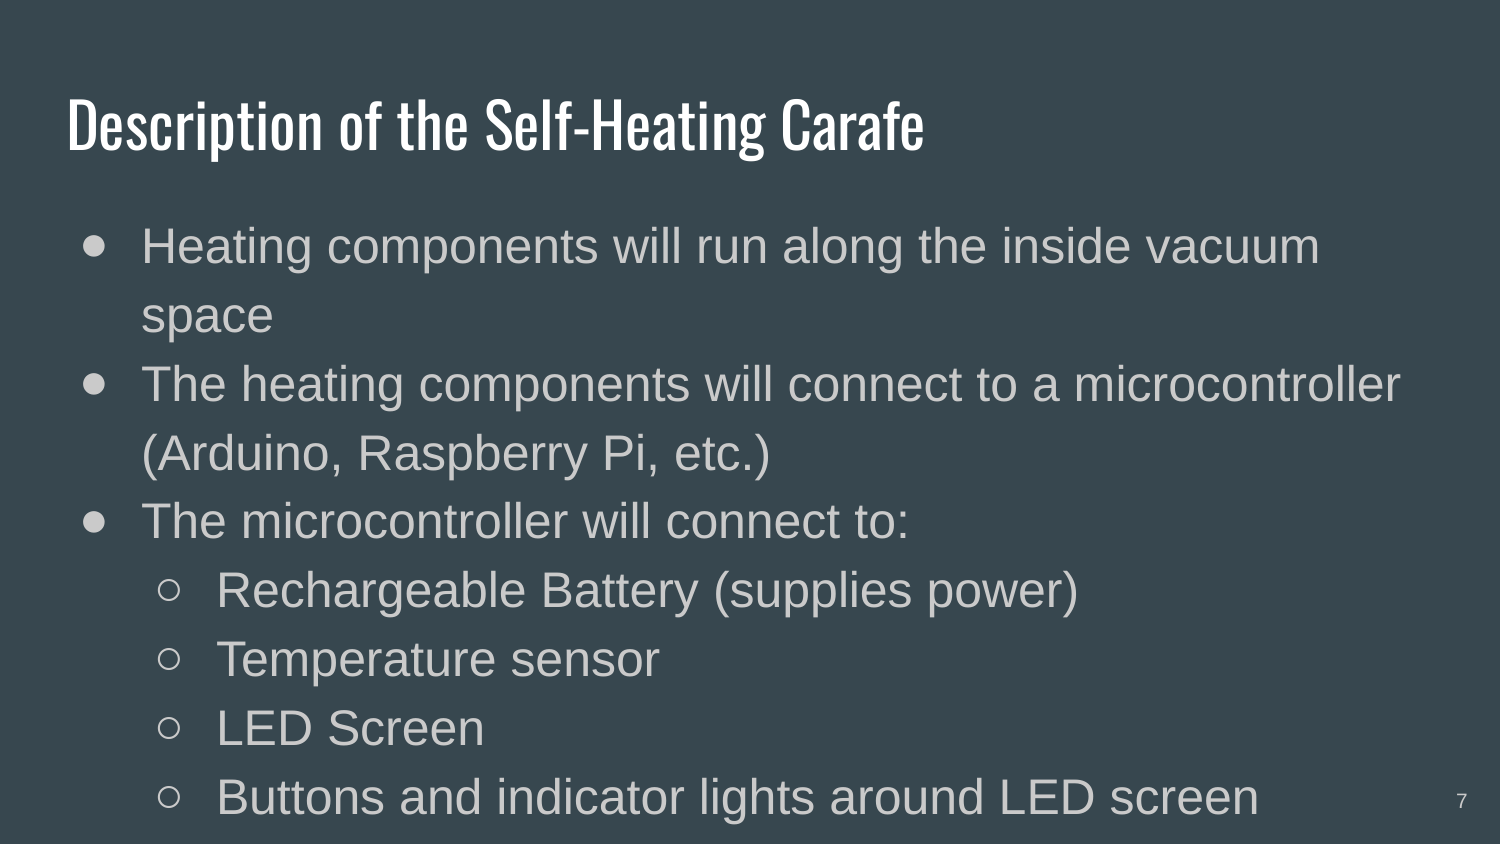

# Description of the Self-Heating Carafe
Heating components will run along the inside vacuum space
The heating components will connect to a microcontroller (Arduino, Raspberry Pi, etc.)
The microcontroller will connect to:
Rechargeable Battery (supplies power)
Temperature sensor
LED Screen
Buttons and indicator lights around LED screen
7